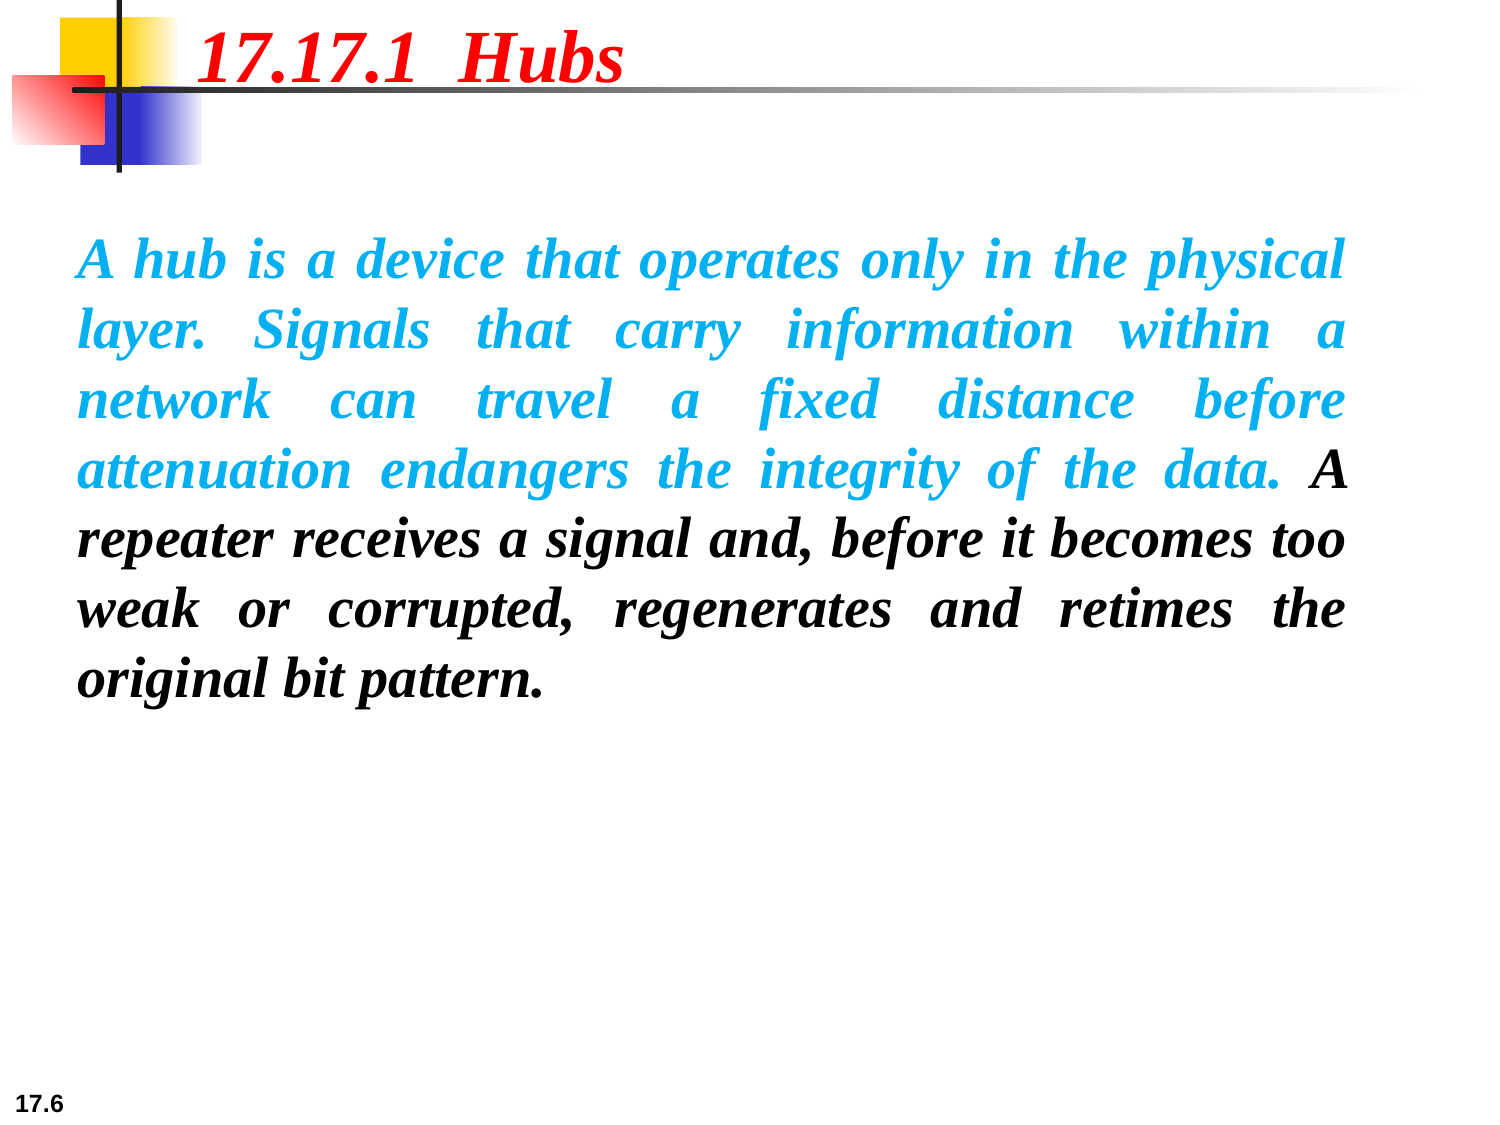

17.17.1  Hubs

A hub is a device that operates only in the physical layer. Signals that carry information within a network can travel a fixed distance before attenuation endangers the integrity of the data. A repeater receives a signal and, before it becomes too weak or corrupted, regenerates and retimes the original bit pattern.
17.6